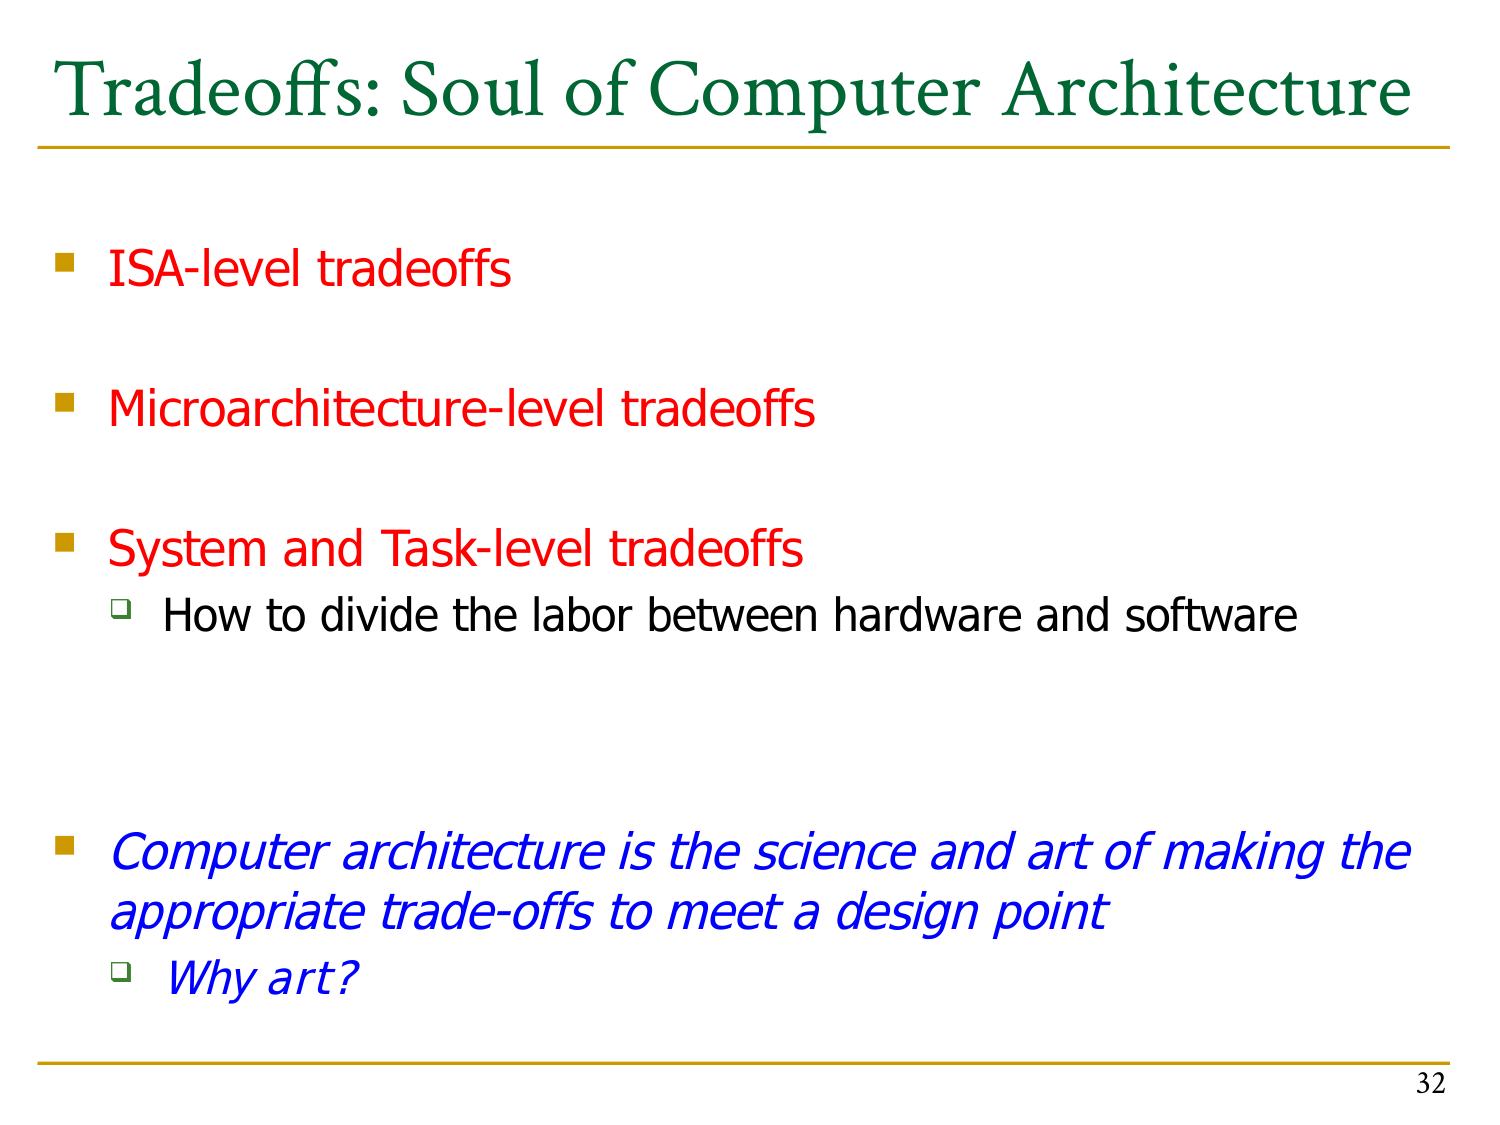

# Tradeoffs: Soul of Computer Architecture

ISA-level tradeoffs

Microarchitecture-level tradeoffs

System and Task-level tradeoffs
How to divide the labor between hardware and software

Computer architecture is the science and art of making the appropriate trade-offs to meet a design point
Why art?

32